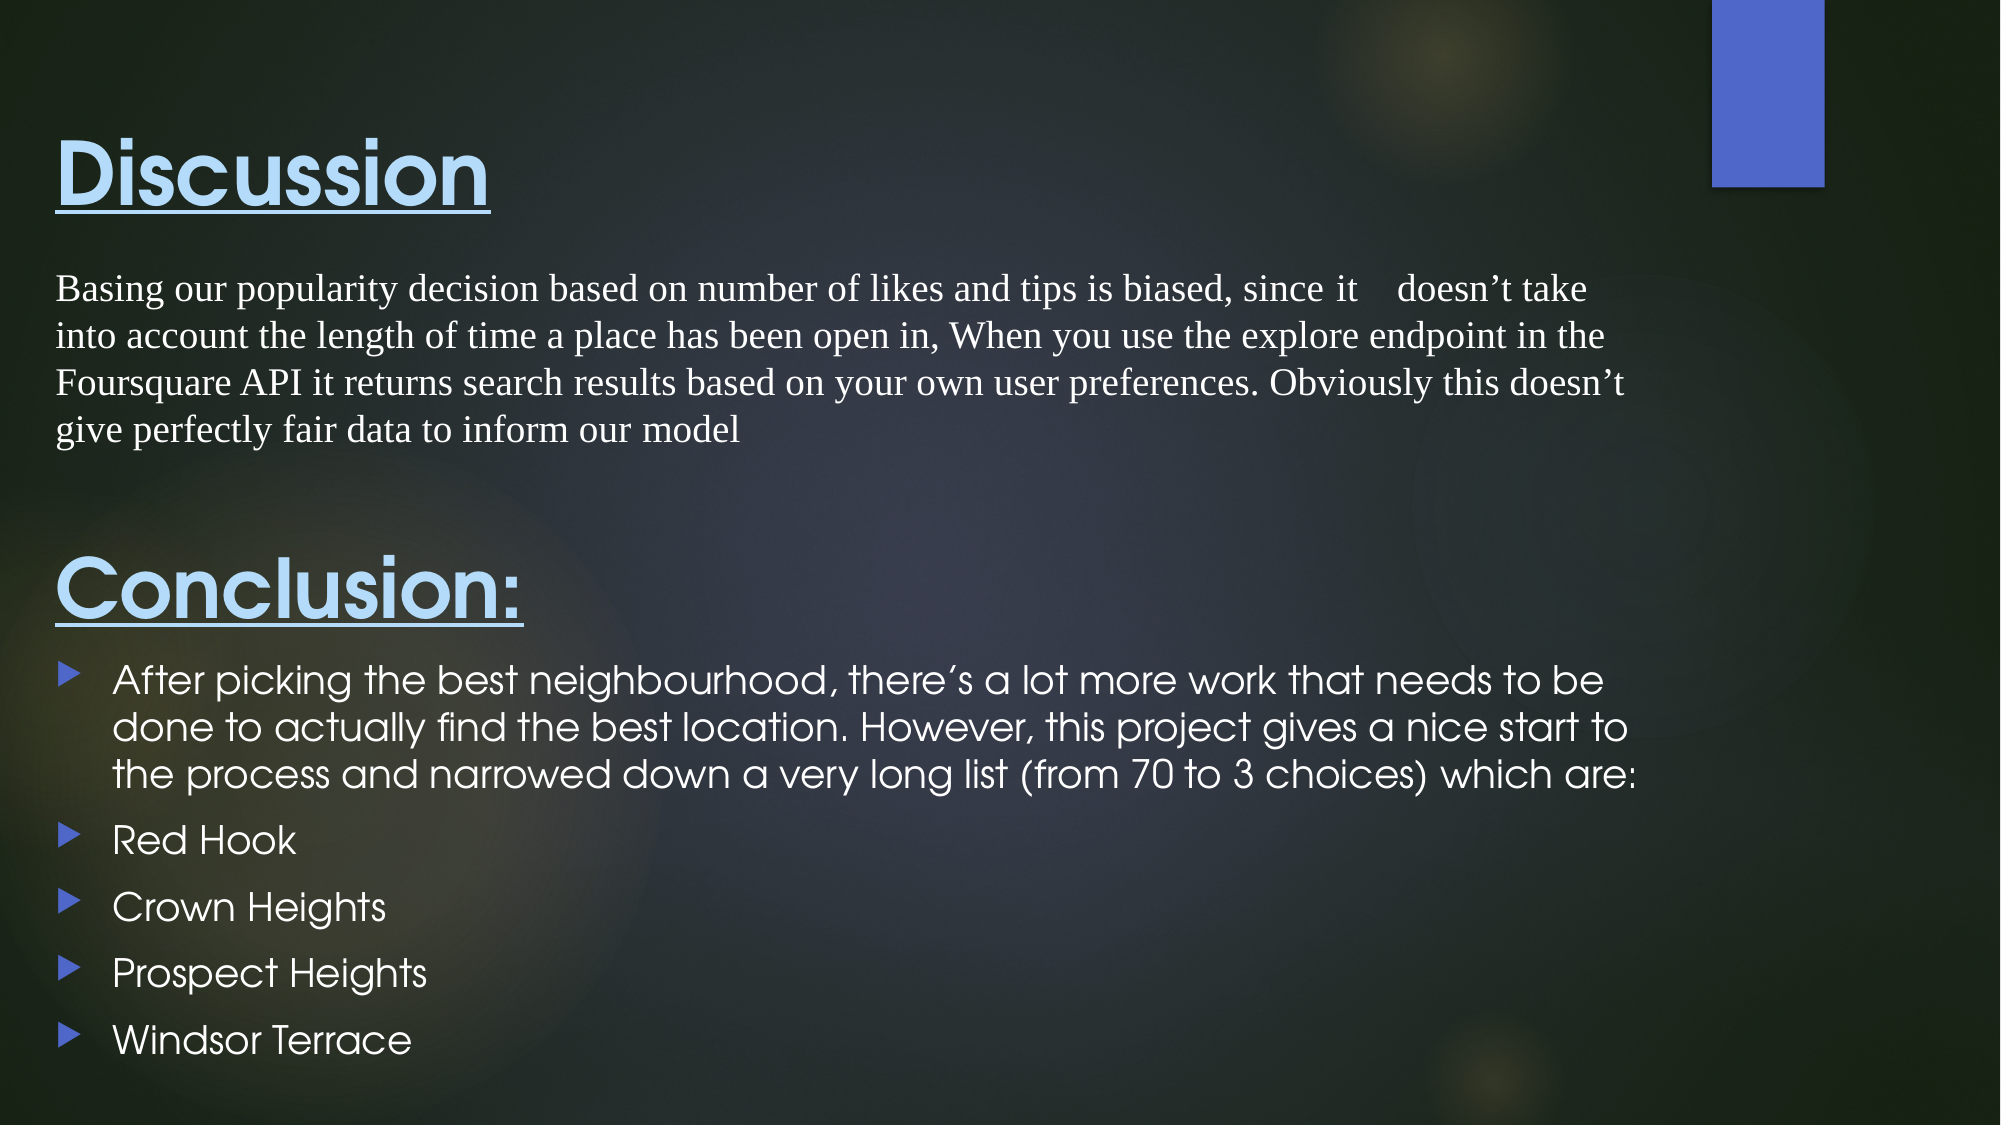

# Discussion
Basing our popularity decision based on number of likes and tips is biased, since it    doesn’t take into account the length of time a place has been open in, When you use the explore endpoint in the Foursquare API it returns search results based on your own user preferences. Obviously this doesn’t give perfectly fair data to inform our model

Conclusion:
After picking the best neighbourhood, there’s a lot more work that needs to be done to actually find the best location. However, this project gives a nice start to the process and narrowed down a very long list (from 70 to 3 choices) which are:
Red Hook
Crown Heights
Prospect Heights
Windsor Terrace